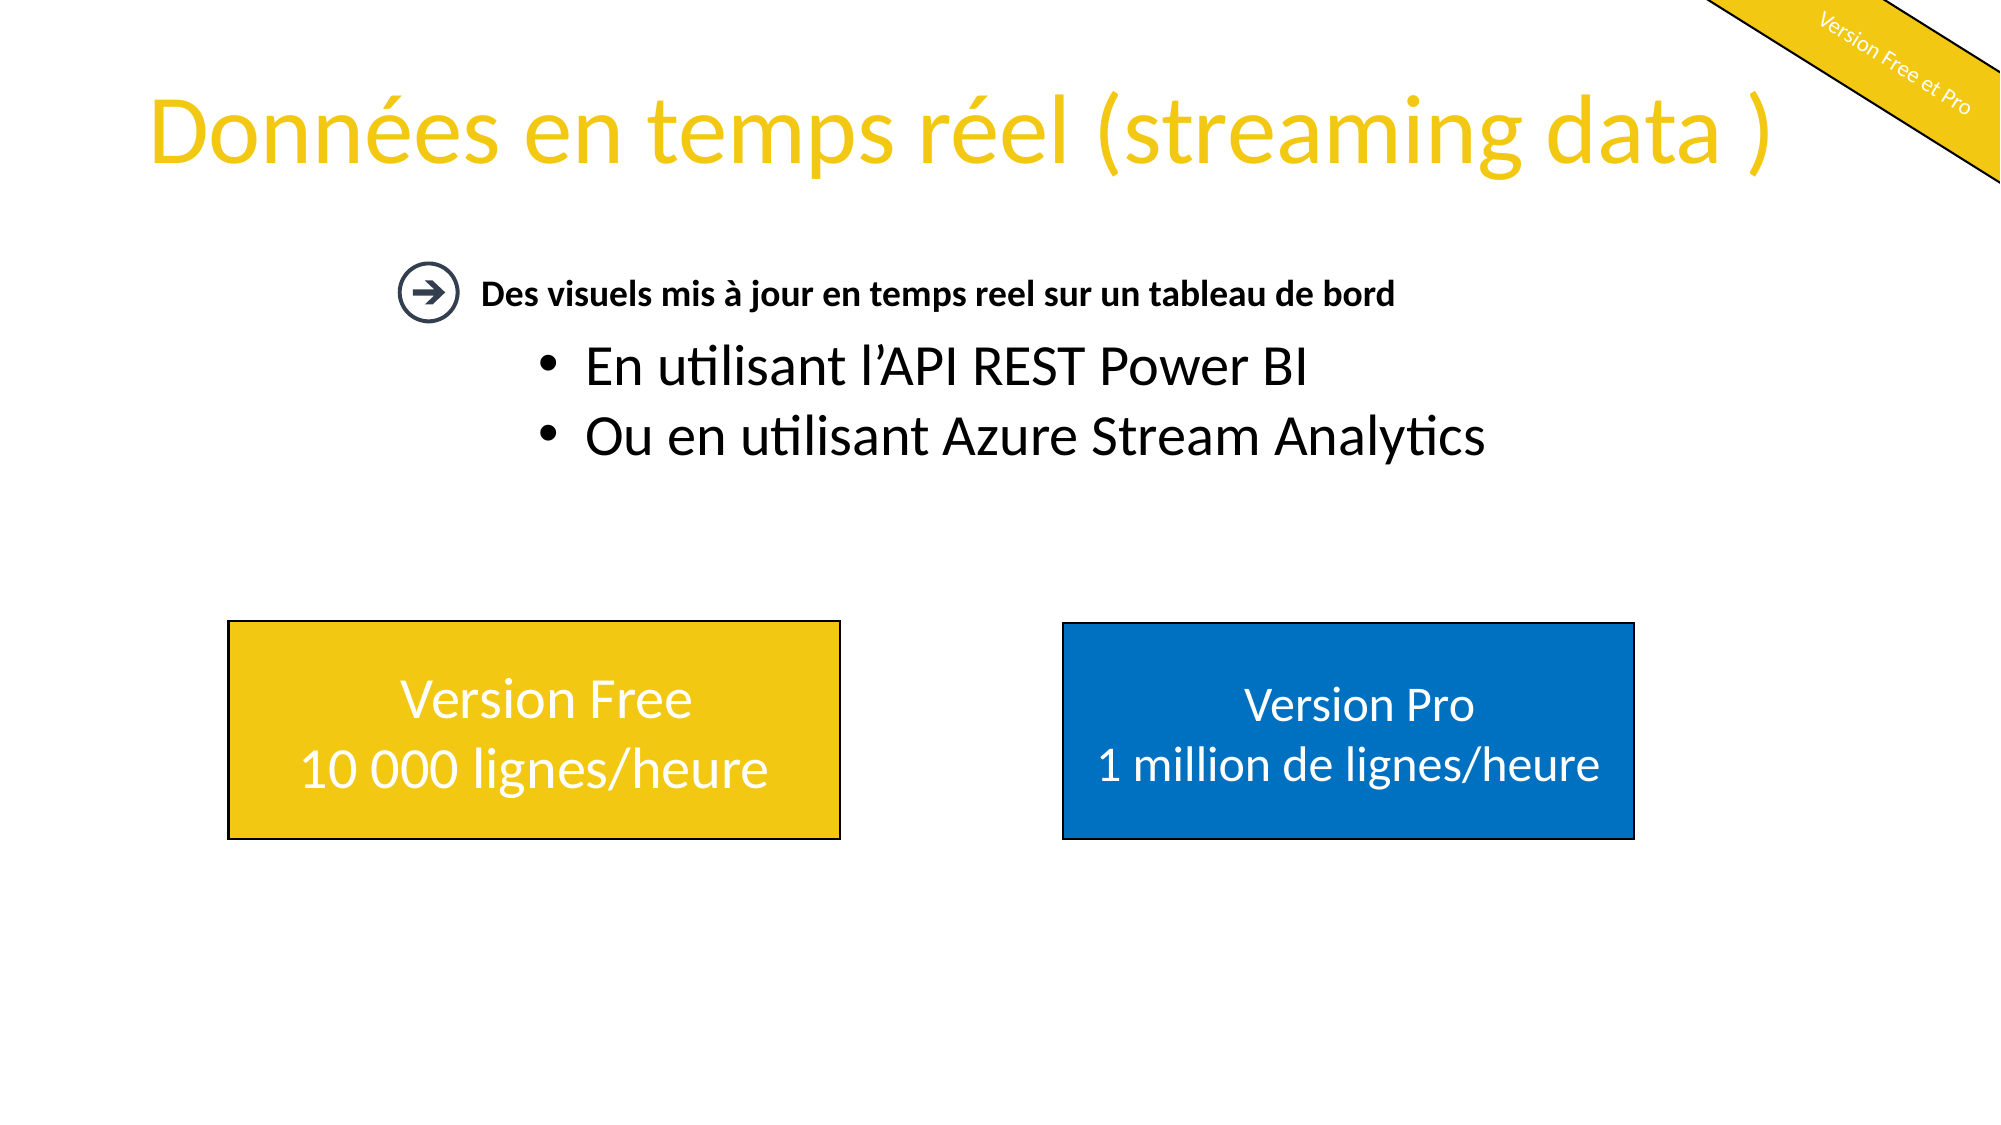

Version Free et Pro
# Données en temps réel (streaming data )
Des visuels mis à jour en temps reel sur un tableau de bord
En utilisant l’API REST Power BI
Ou en utilisant Azure Stream Analytics

  Version Free
10 000 lignes/heure
  Version Pro
1 million de lignes/heure